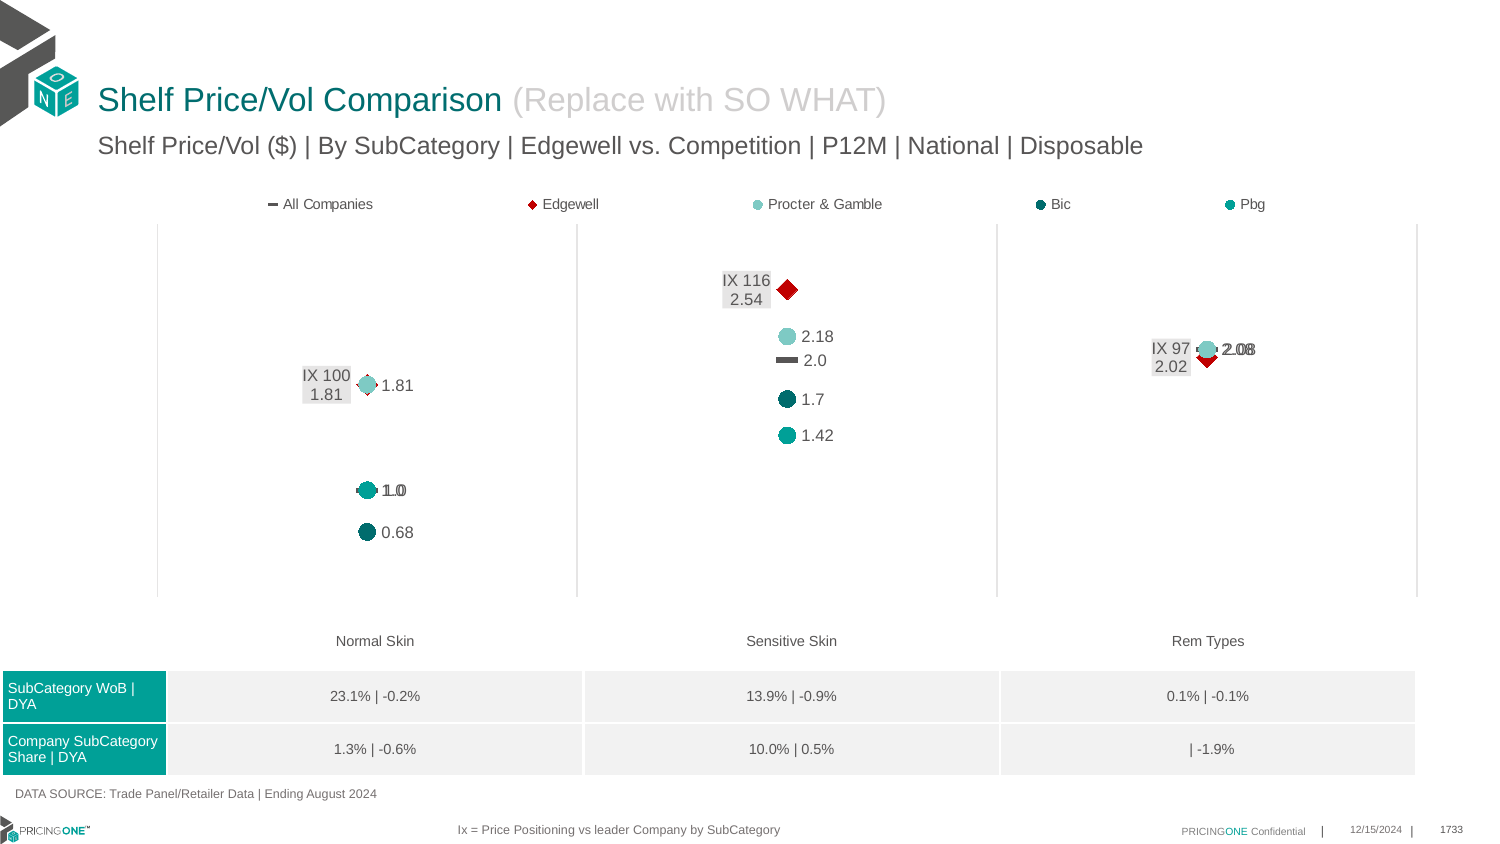

# Shelf Price/Vol Comparison (Replace with SO WHAT)
Shelf Price/Vol ($) | By SubCategory | Edgewell vs. Competition | P12M | National | Disposable

### Chart

| Category | All Companies | Edgewell | Procter & Gamble | Bic | Pbg |
|---|---|---|---|---|---|
| IX 100 | 1.0 | 1.81 | 1.81 | 0.68 | 1.0 |
| IX 116 | 2.0 | 2.54 | 2.18 | 1.7 | 1.42 |
| IX 97 | 2.08 | 2.02 | 2.08 | None | None |
|  | Normal Skin | Sensitive Skin | Rem Types |
| --- | --- | --- | --- |
| SubCategory WoB | DYA | 23.1% | -0.2% | 13.9% | -0.9% | 0.1% | -0.1% |
| Company SubCategory Share | DYA | 1.3% | -0.6% | 10.0% | 0.5% | | -1.9% |
DATA SOURCE: Trade Panel/Retailer Data | Ending August 2024
Ix = Price Positioning vs leader Company by SubCategory
12/15/2024
1733